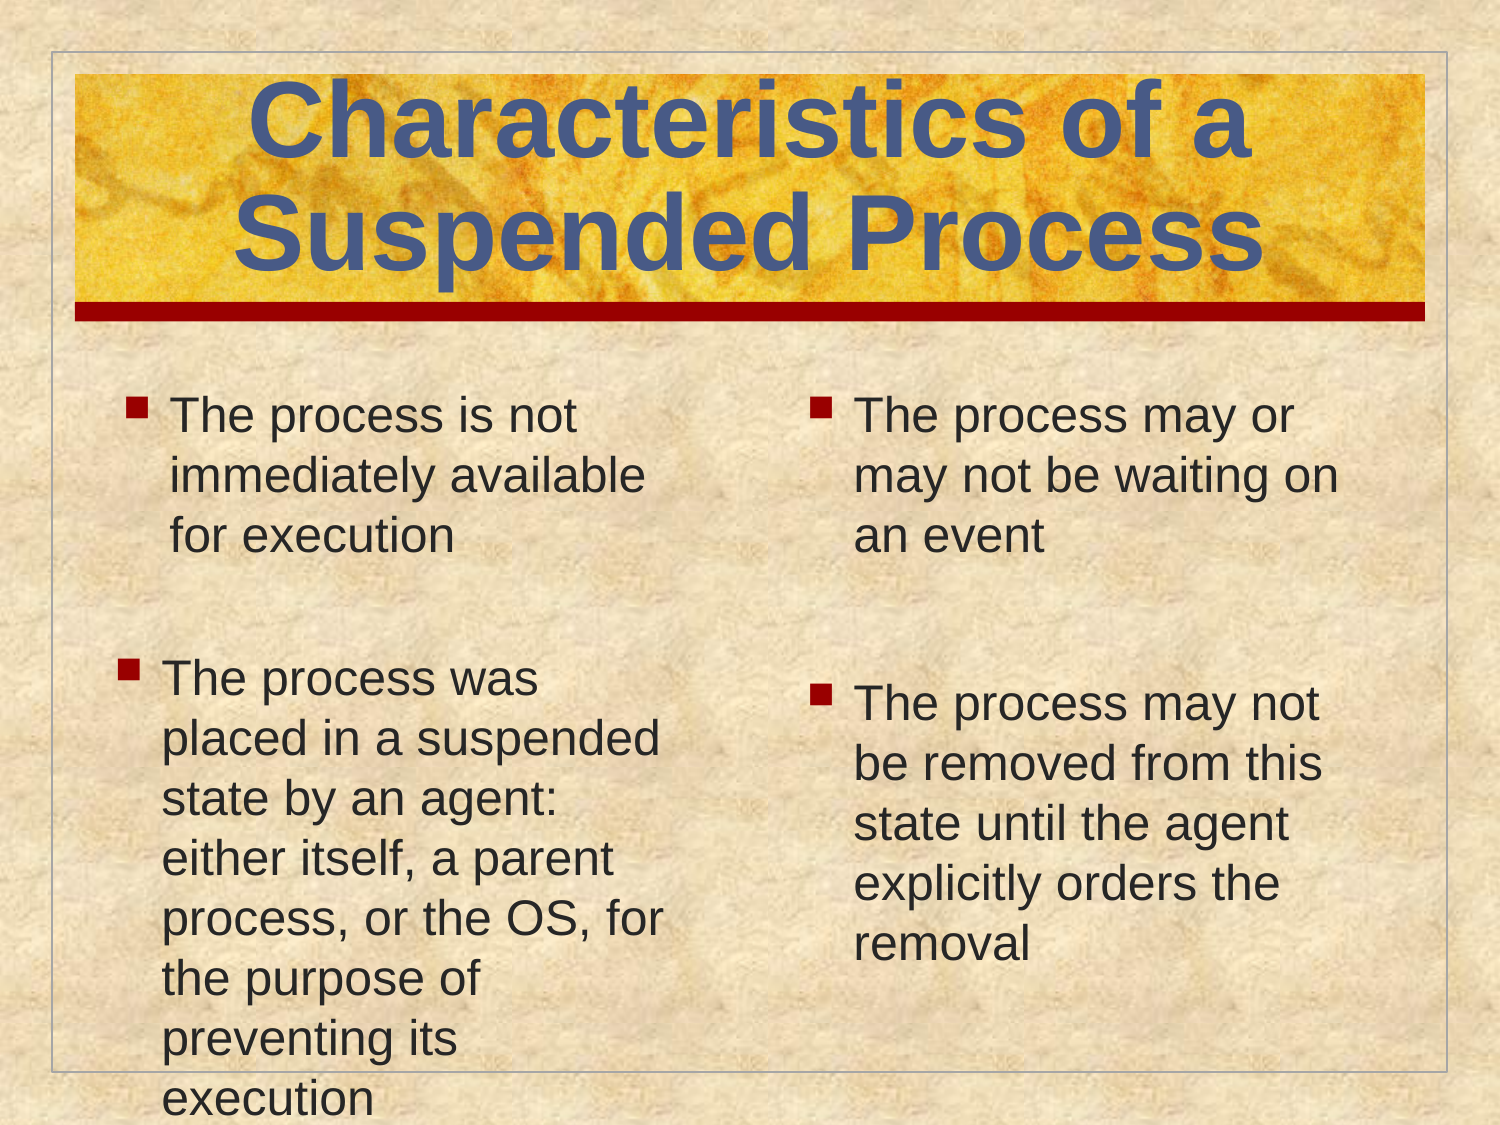

# Characteristics of a Suspended Process
The process is not immediately available for execution
The process may or may not be waiting on an event
The process was placed in a suspended state by an agent: either itself, a parent process, or the OS, for the purpose of preventing its execution
The process may not be removed from this state until the agent explicitly orders the removal